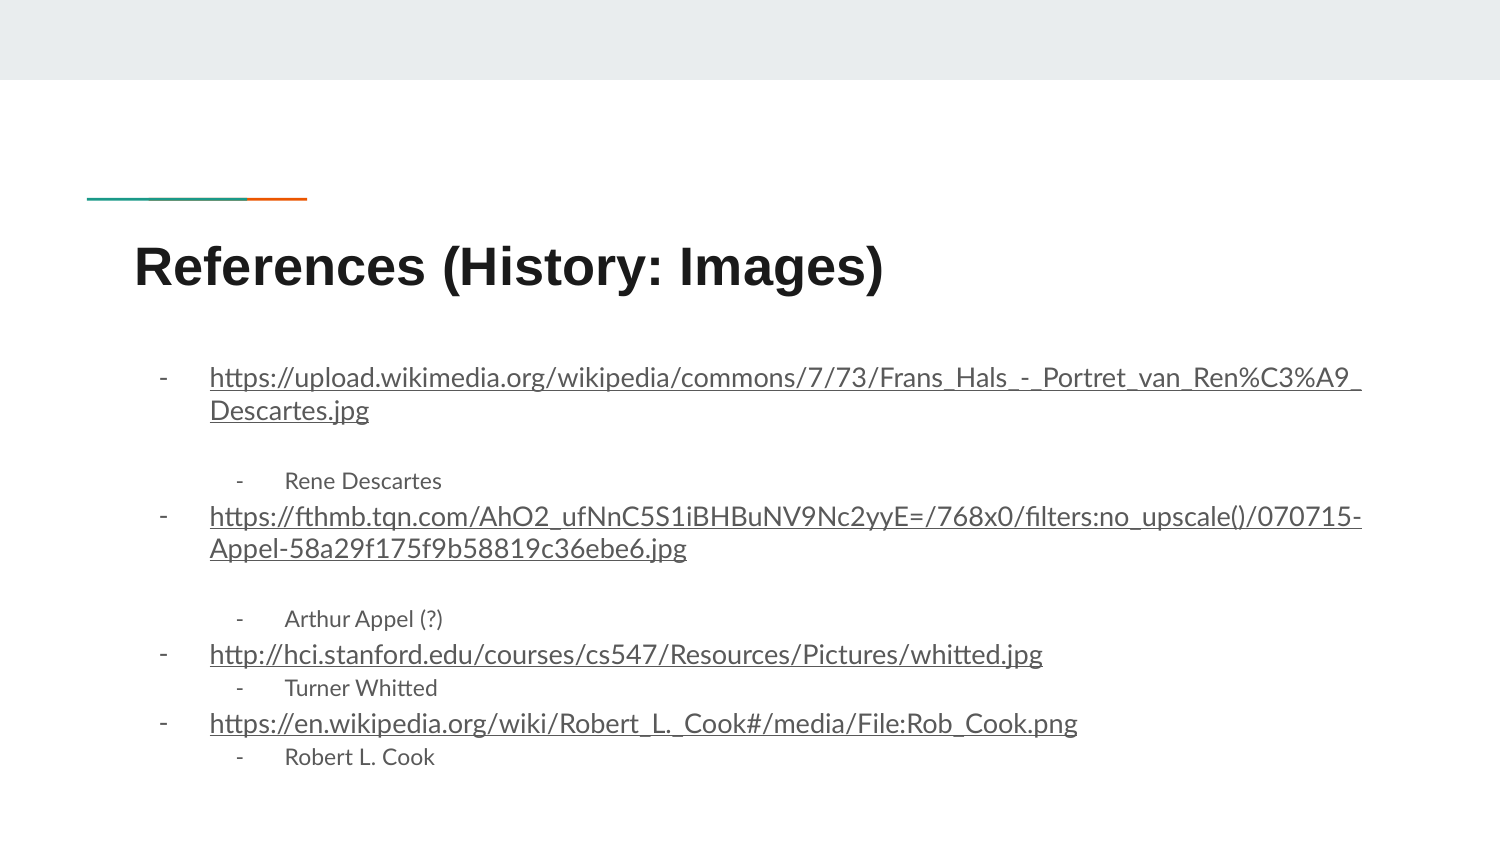

# References (History: Images)
https://upload.wikimedia.org/wikipedia/commons/7/73/Frans_Hals_-_Portret_van_Ren%C3%A9_Descartes.jpg
Rene Descartes
https://fthmb.tqn.com/AhO2_ufNnC5S1iBHBuNV9Nc2yyE=/768x0/filters:no_upscale()/070715-Appel-58a29f175f9b58819c36ebe6.jpg
Arthur Appel (?)
http://hci.stanford.edu/courses/cs547/Resources/Pictures/whitted.jpg
Turner Whitted
https://en.wikipedia.org/wiki/Robert_L._Cook#/media/File:Rob_Cook.png
Robert L. Cook